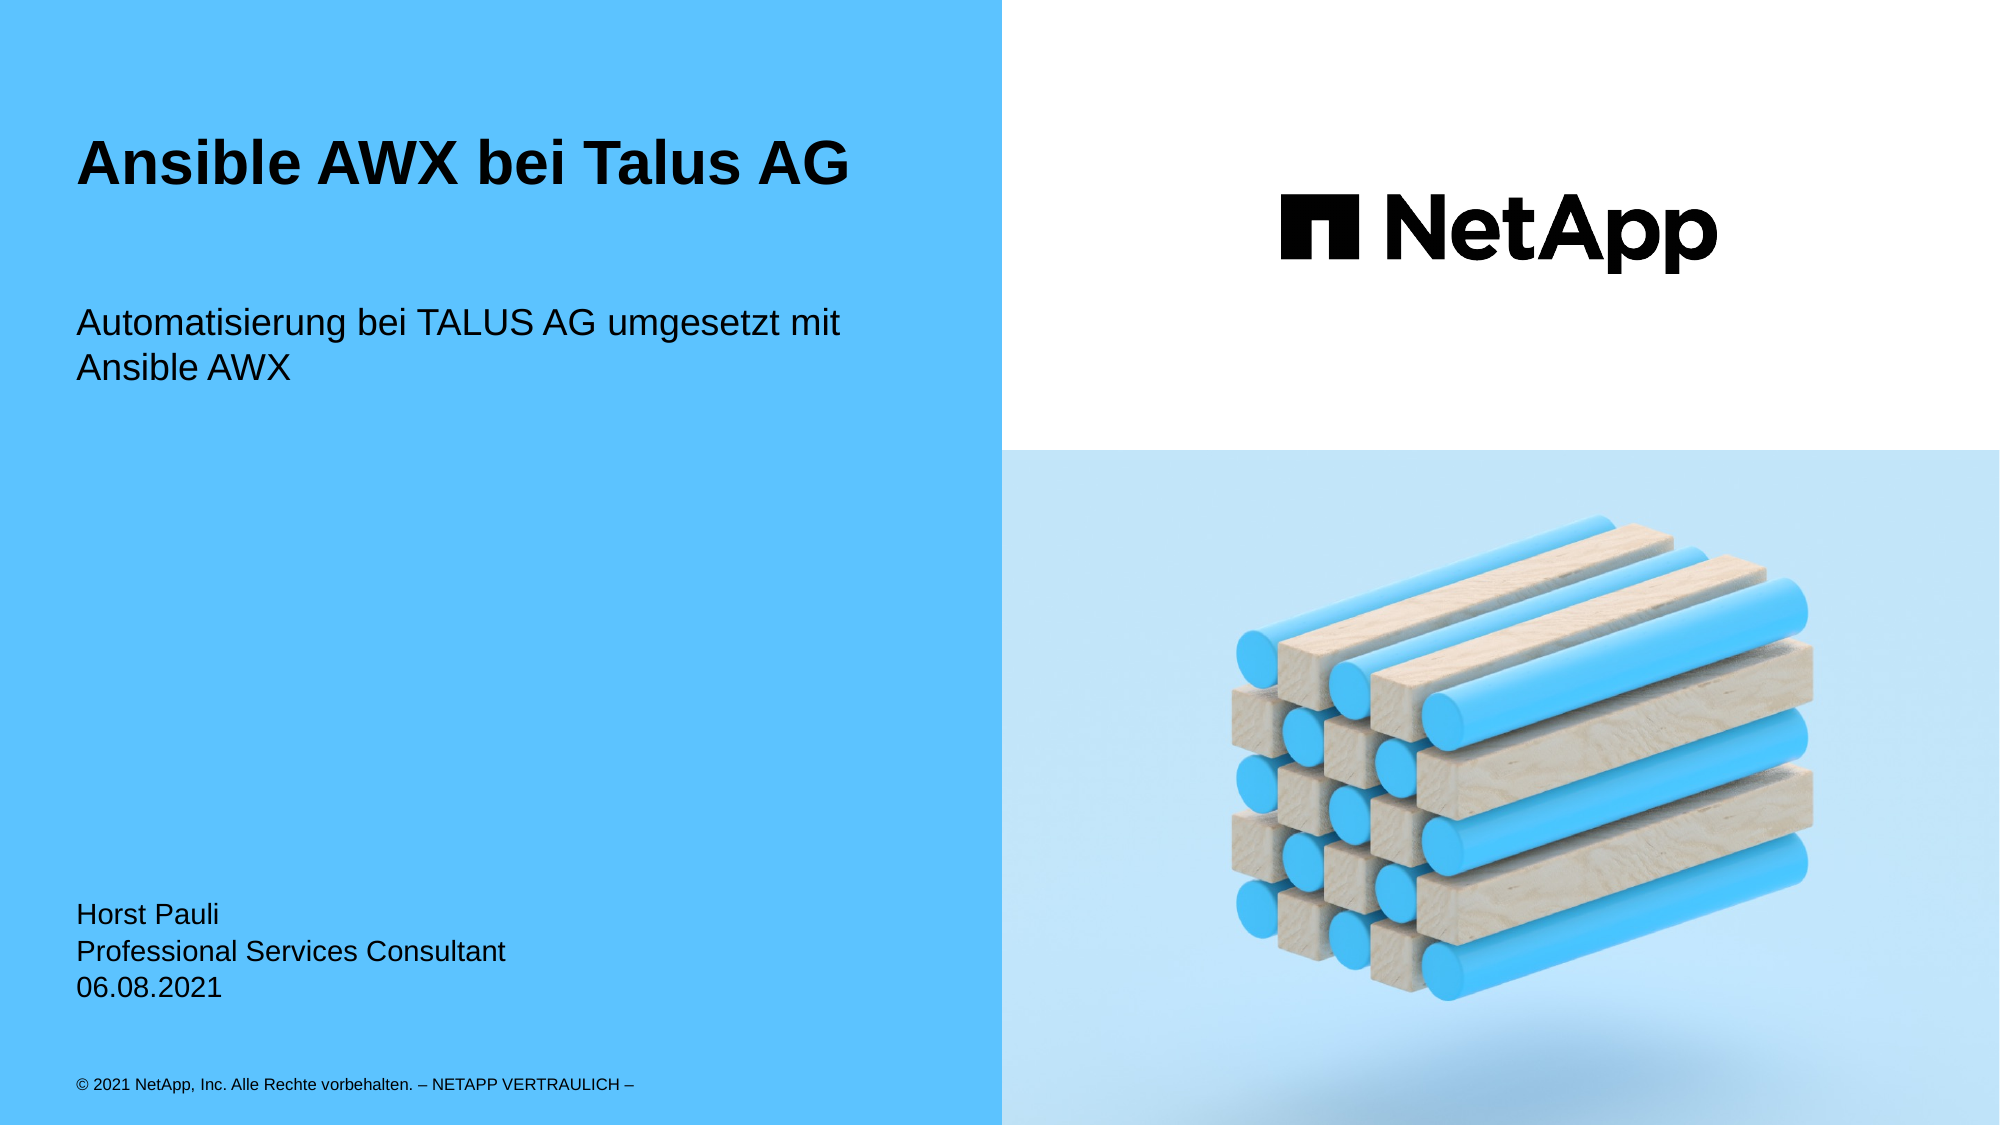

# Ansible AWX bei Talus AG
Automatisierung bei TALUS AG umgesetzt mit  Ansible AWX
Horst Pauli
Professional Services Consultant
06.08.2021
© 2021 NetApp, Inc. Alle Rechte vorbehalten. – NETAPP VERTRAULICH –